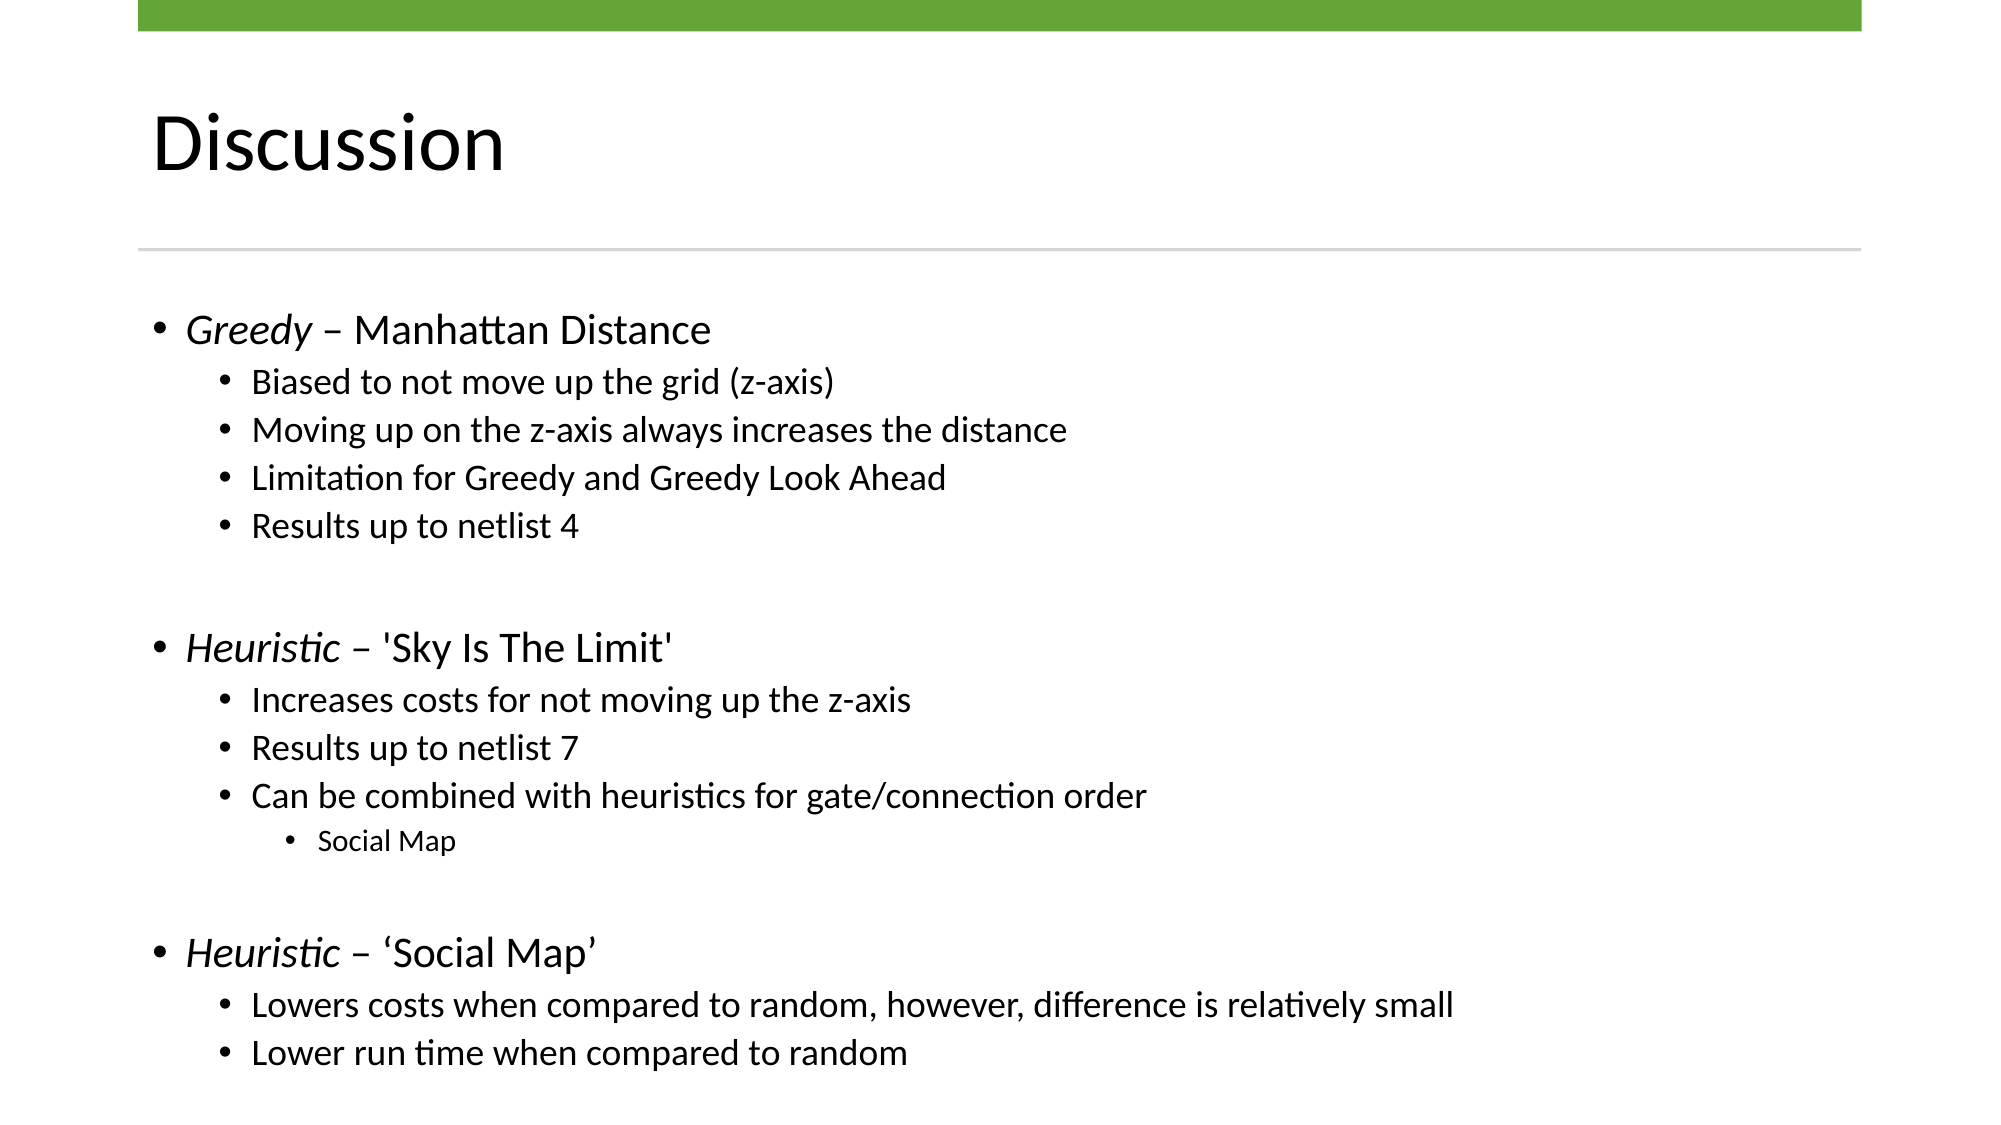

# Discussion

Greedy – Manhattan Distance​
Biased to not move up the grid (z-axis)
Moving up on the z-axis always increases the distance​
Limitation for Greedy and Greedy Look Ahead​
Results up to netlist 4​

Heuristic – 'Sky Is The Limit' ​
Increases costs for not moving up the z-axis ​
Results up to netlist 7
Can be combined with heuristics for gate/connection order
Social Map

Heuristic – ‘Social Map’
Lowers costs when compared to random, however, difference is relatively small
Lower run time when compared to random